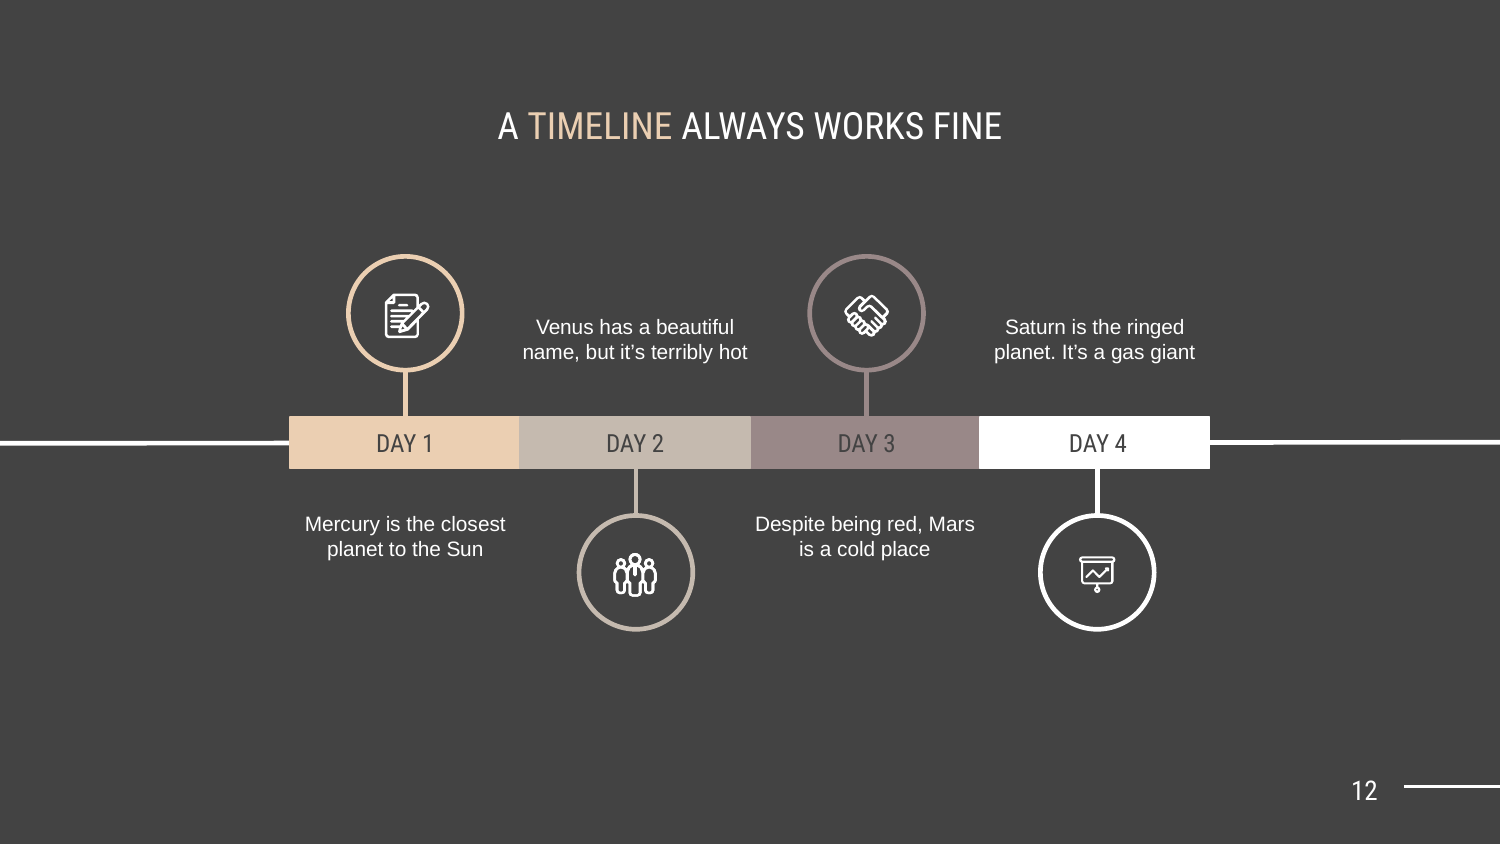

# A TIMELINE ALWAYS WORKS FINE

Venus has a beautiful name, but it’s terribly hot
Saturn is the ringed planet. It’s a gas giant
DAY 1
DAY 2
DAY 3
DAY 4
Mercury is the closest planet to the Sun
Despite being red, Mars is a cold place
12